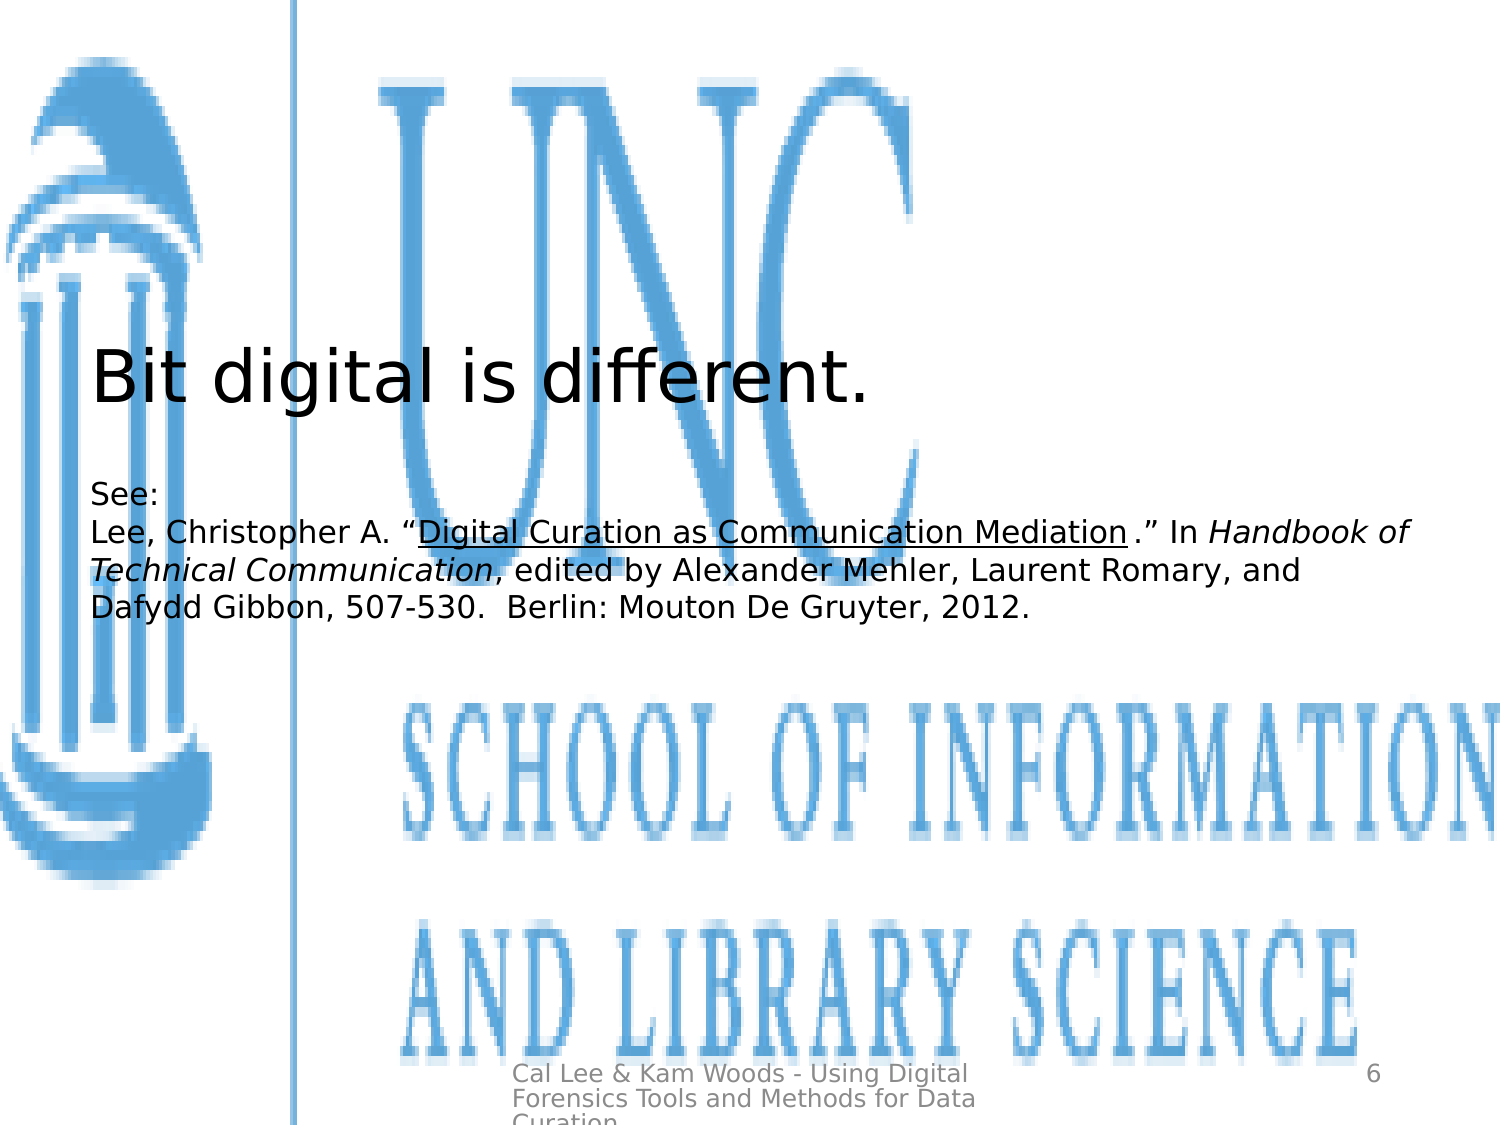

# Bit digital is different. See: Lee, Christopher A. “Digital Curation as Communication Mediation.” In Handbook of Technical Communication, edited by Alexander Mehler, Laurent Romary, and Dafydd Gibbon, 507-530.  Berlin: Mouton De Gruyter, 2012.
Cal Lee & Kam Woods - Using Digital Forensics Tools and Methods for Data Curation
6